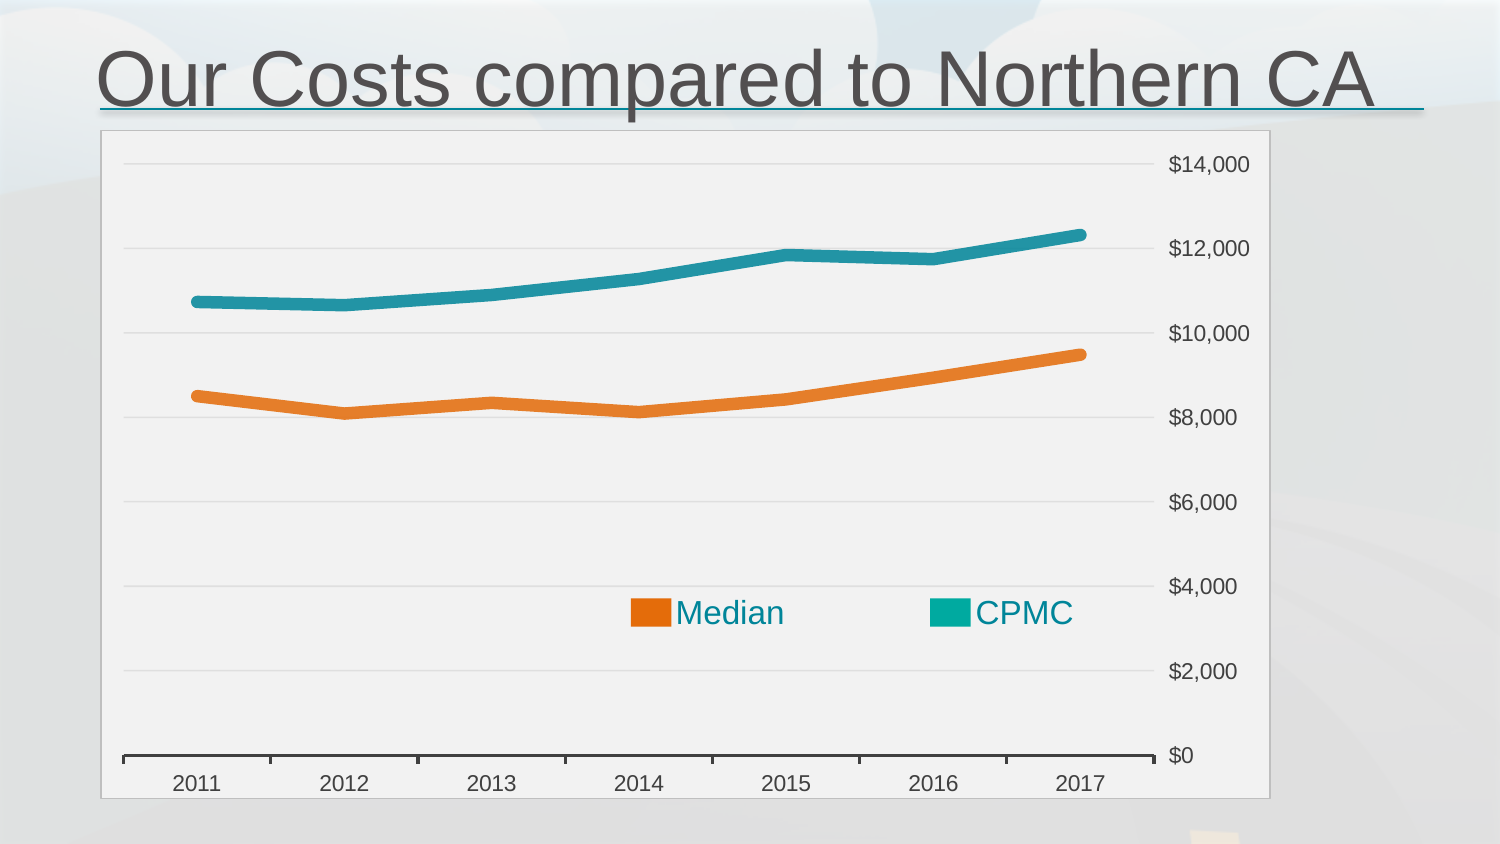

# Our Costs compared to Northern CA

### Chart

| Category | 50P | CPMC |
|---|---|---|
| 2011 | 8500.736034435564 | 10731.0 |
| 2012 | 8088.934551908544 | 10654.0 |
| 2013 | 8342.222612600433 | 10895.0 |
| 2014 | 8122.723380667122 | 11274.0 |
| 2015 | 8423.482580843807 | 11843.0 |
| 2016 | 8937.31501827528 | 11743.0 |
| 2017 | 9482.49123439007 | 12317.0 |
Median		CPMC